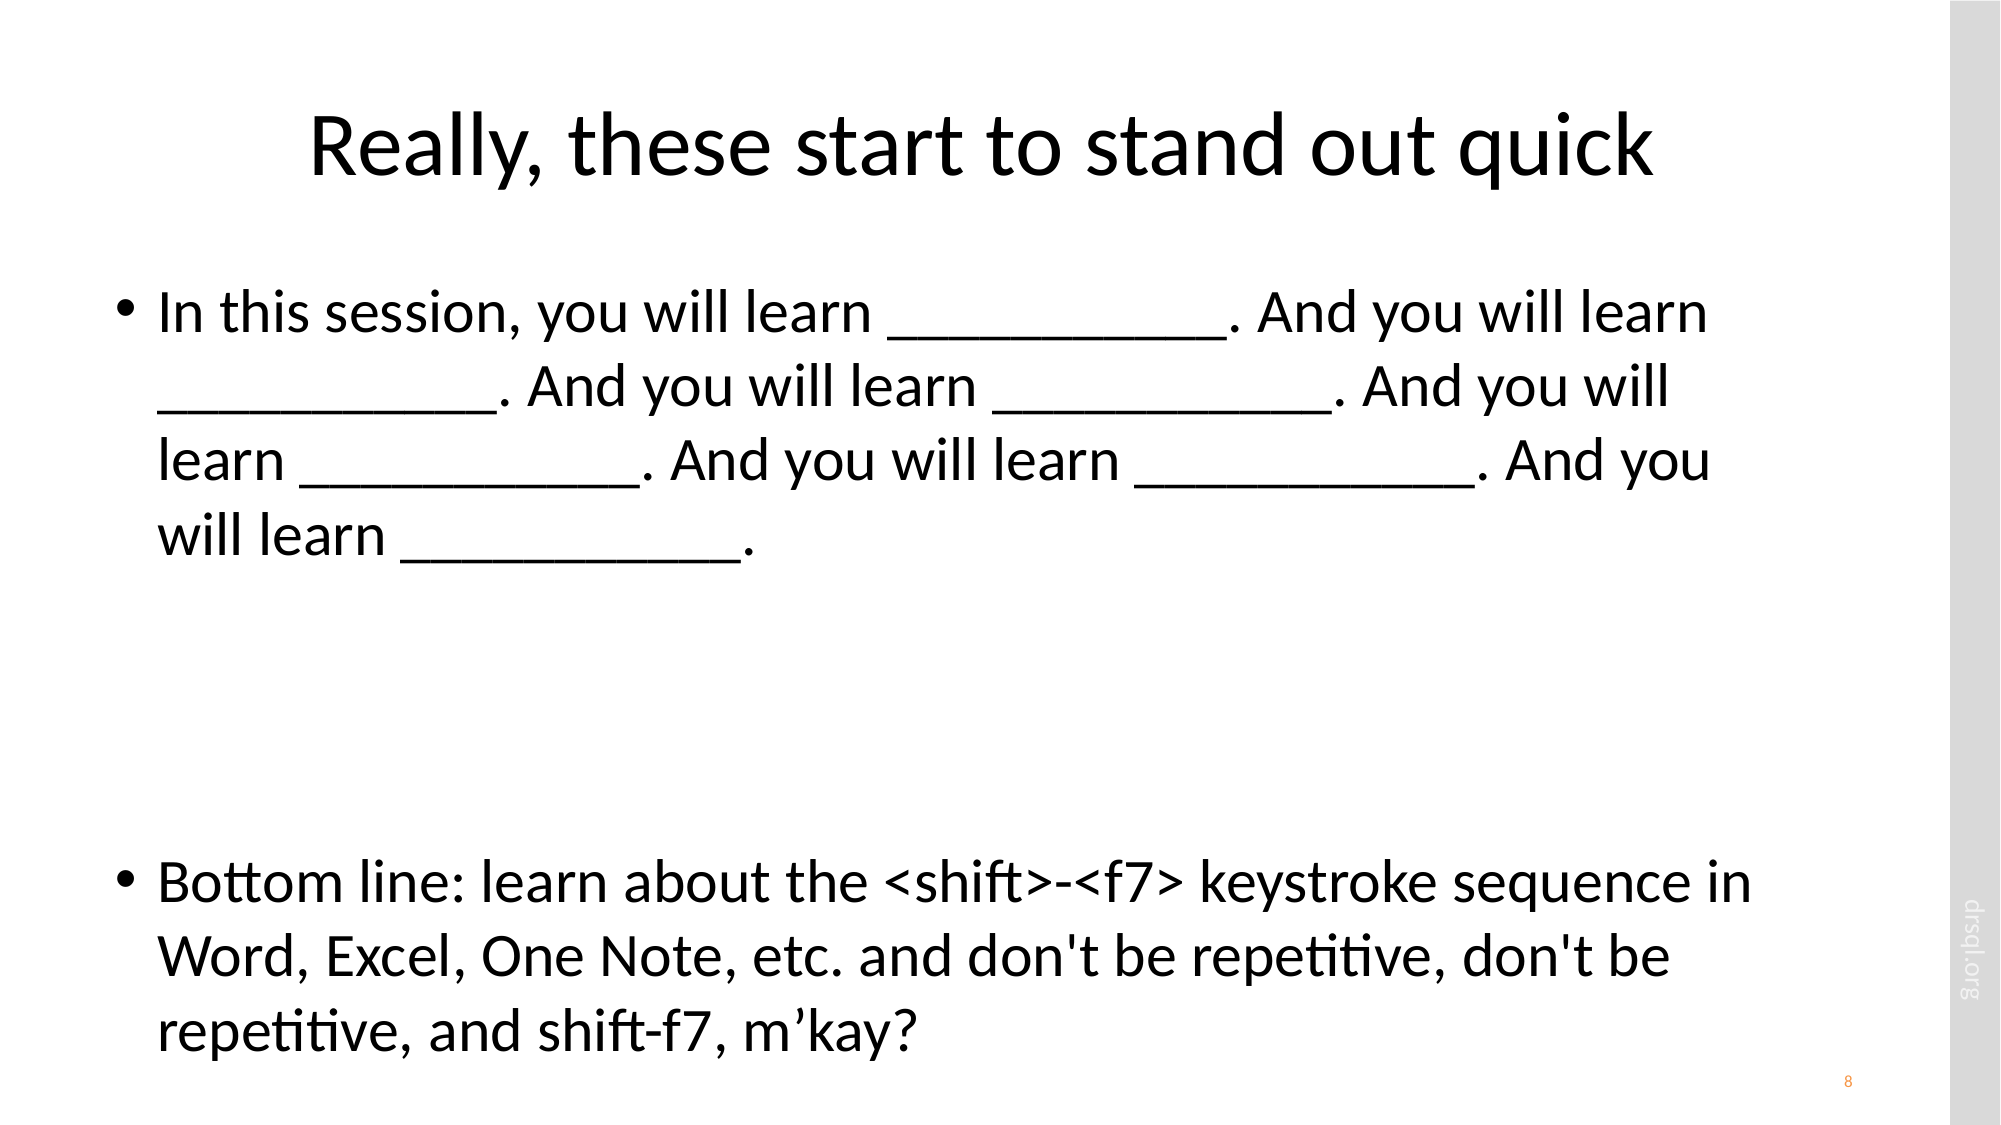

# Really, these start to stand out quick
In this session, you will learn ___________. And you will learn ___________. And you will learn ___________. And you will learn ___________. And you will learn ___________. And you will learn ___________.

Bottom line: learn about the <shift>-<f7> keystroke sequence in Word, Excel, One Note, etc. and don't be repetitive, don't be repetitive, and shift-f7, m’kay?